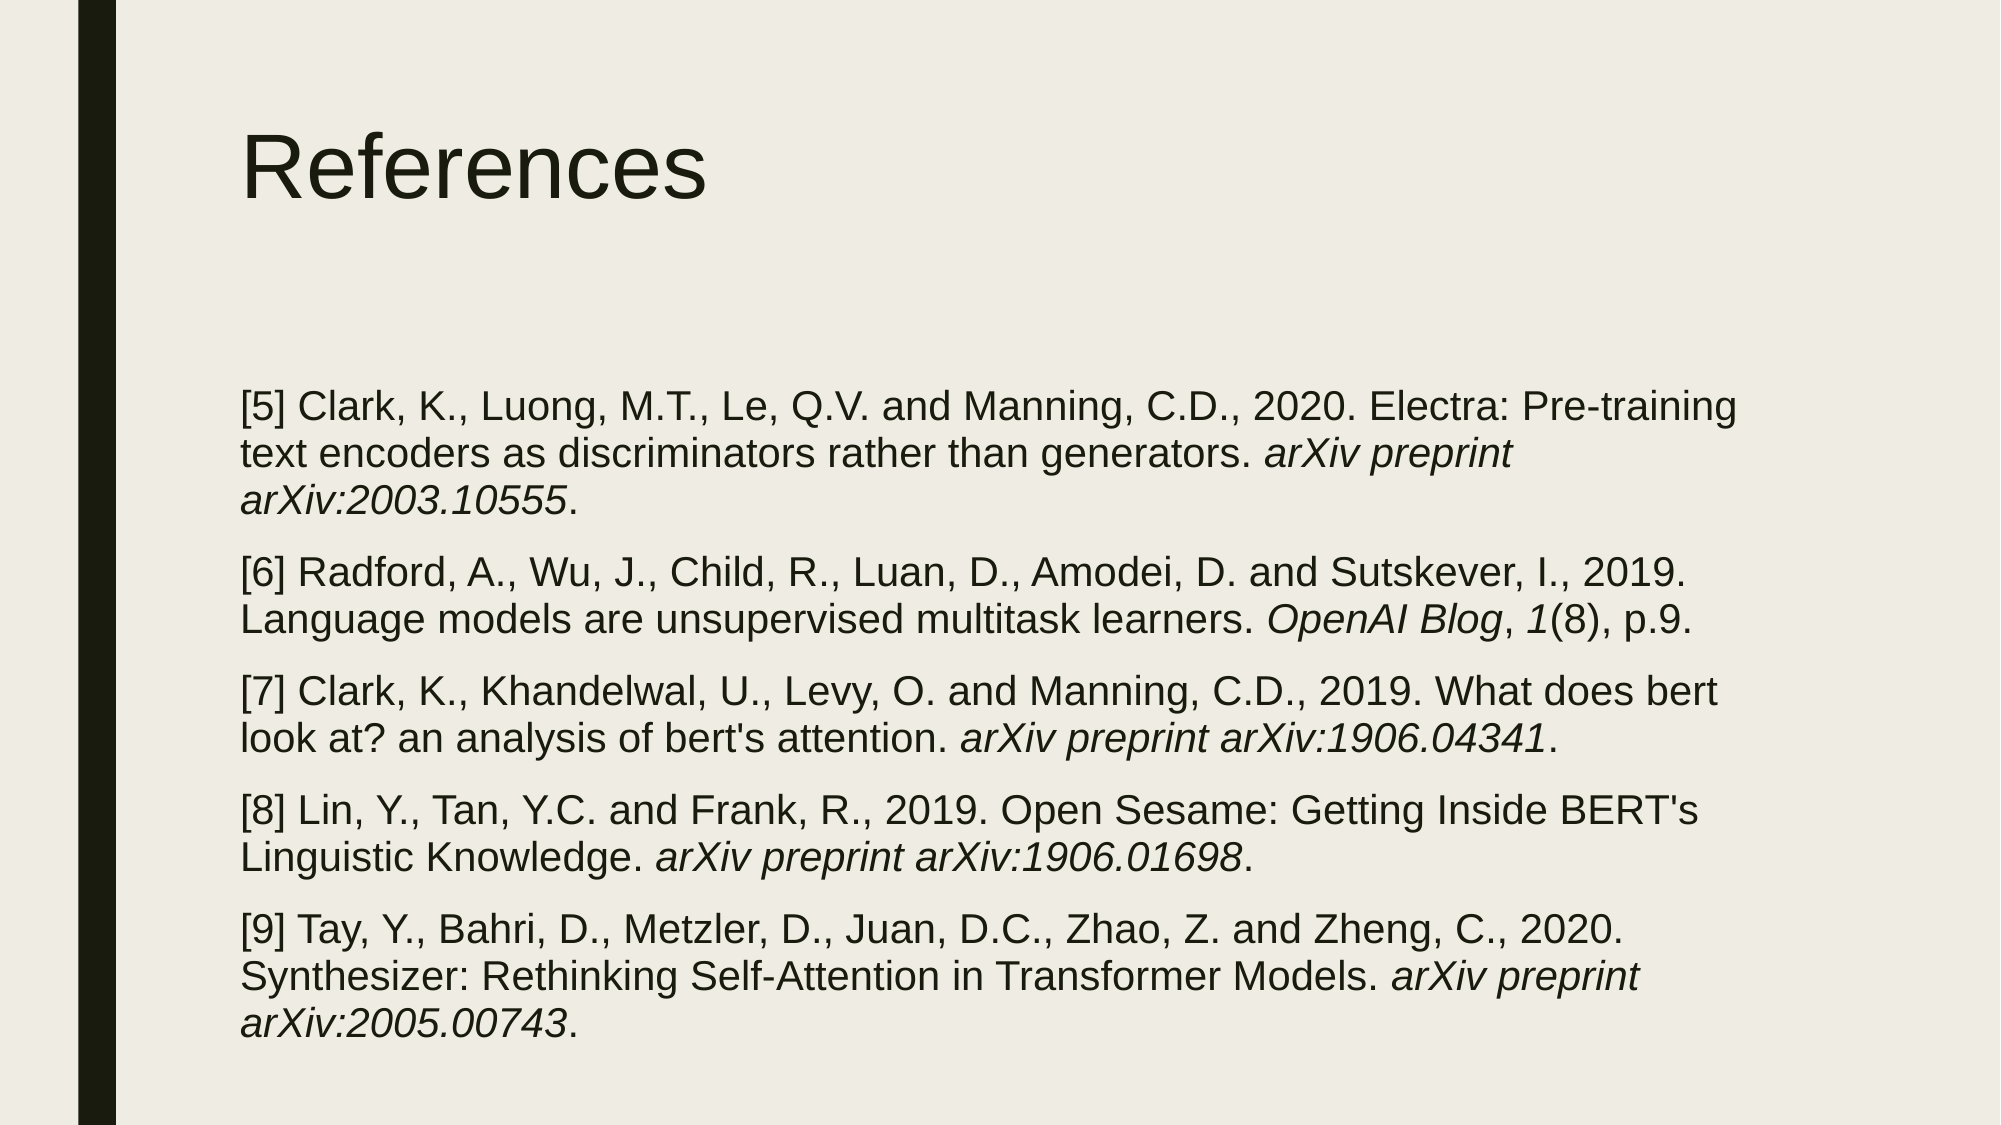

# References
[5] Clark, K., Luong, M.T., Le, Q.V. and Manning, C.D., 2020. Electra: Pre-training text encoders as discriminators rather than generators. arXiv preprint arXiv:2003.10555.
[6] Radford, A., Wu, J., Child, R., Luan, D., Amodei, D. and Sutskever, I., 2019. Language models are unsupervised multitask learners. OpenAI Blog, 1(8), p.9.
[7] Clark, K., Khandelwal, U., Levy, O. and Manning, C.D., 2019. What does bert look at? an analysis of bert's attention. arXiv preprint arXiv:1906.04341.
[8] Lin, Y., Tan, Y.C. and Frank, R., 2019. Open Sesame: Getting Inside BERT's Linguistic Knowledge. arXiv preprint arXiv:1906.01698.
[9] Tay, Y., Bahri, D., Metzler, D., Juan, D.C., Zhao, Z. and Zheng, C., 2020. Synthesizer: Rethinking Self-Attention in Transformer Models. arXiv preprint arXiv:2005.00743.